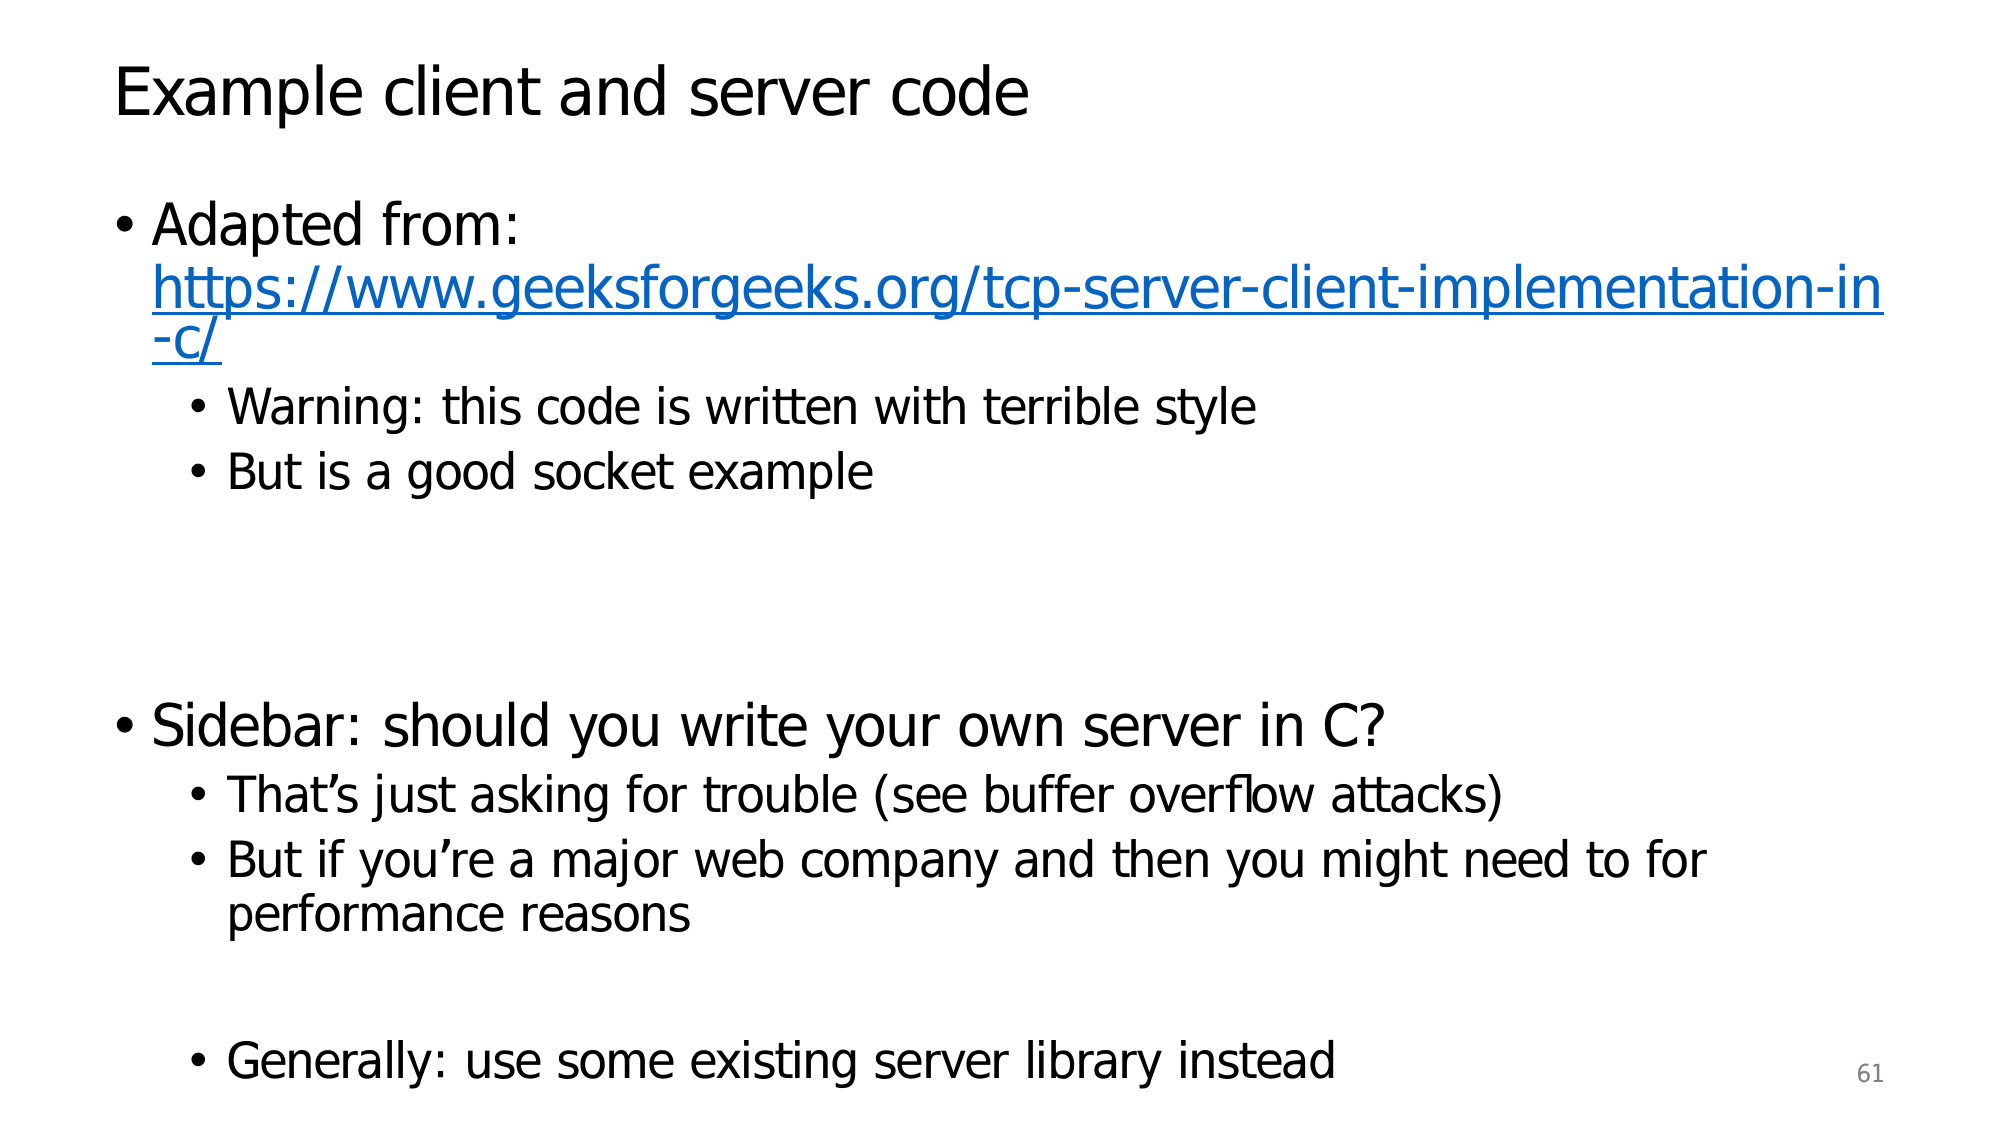

# Example client and server code
Adapted from: https://www.geeksforgeeks.org/tcp-server-client-implementation-in-c/
Warning: this code is written with terrible style
But is a good socket example

Sidebar: should you write your own server in C?
That’s just asking for trouble (see buffer overflow attacks)
But if you’re a major web company and then you might need to for performance reasons

Generally: use some existing server library instead
61